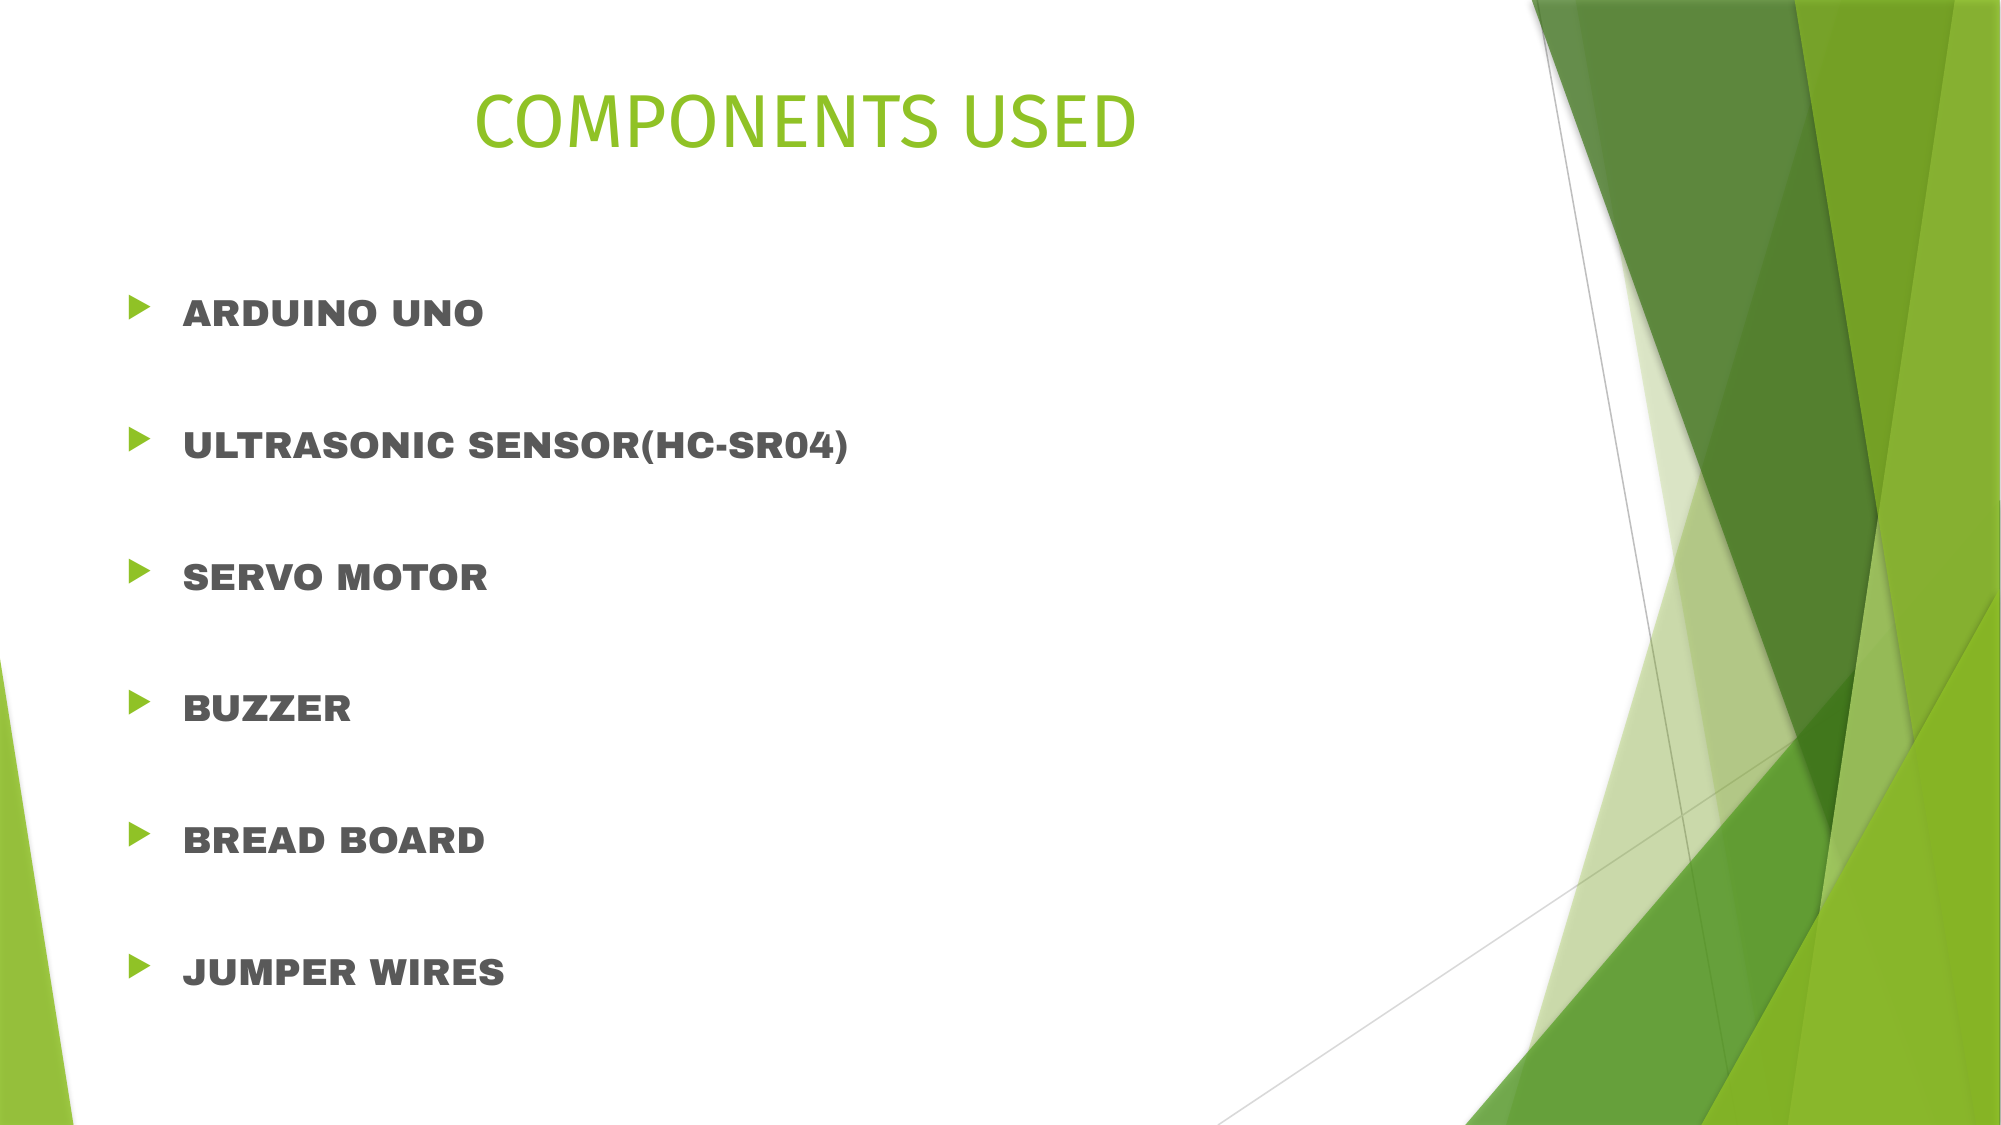

# COMPONENTS USED
ARDUINO UNO

ULTRASONIC SENSOR(HC-SR04)

SERVO MOTOR

BUZZER

BREAD BOARD

JUMPER WIRES